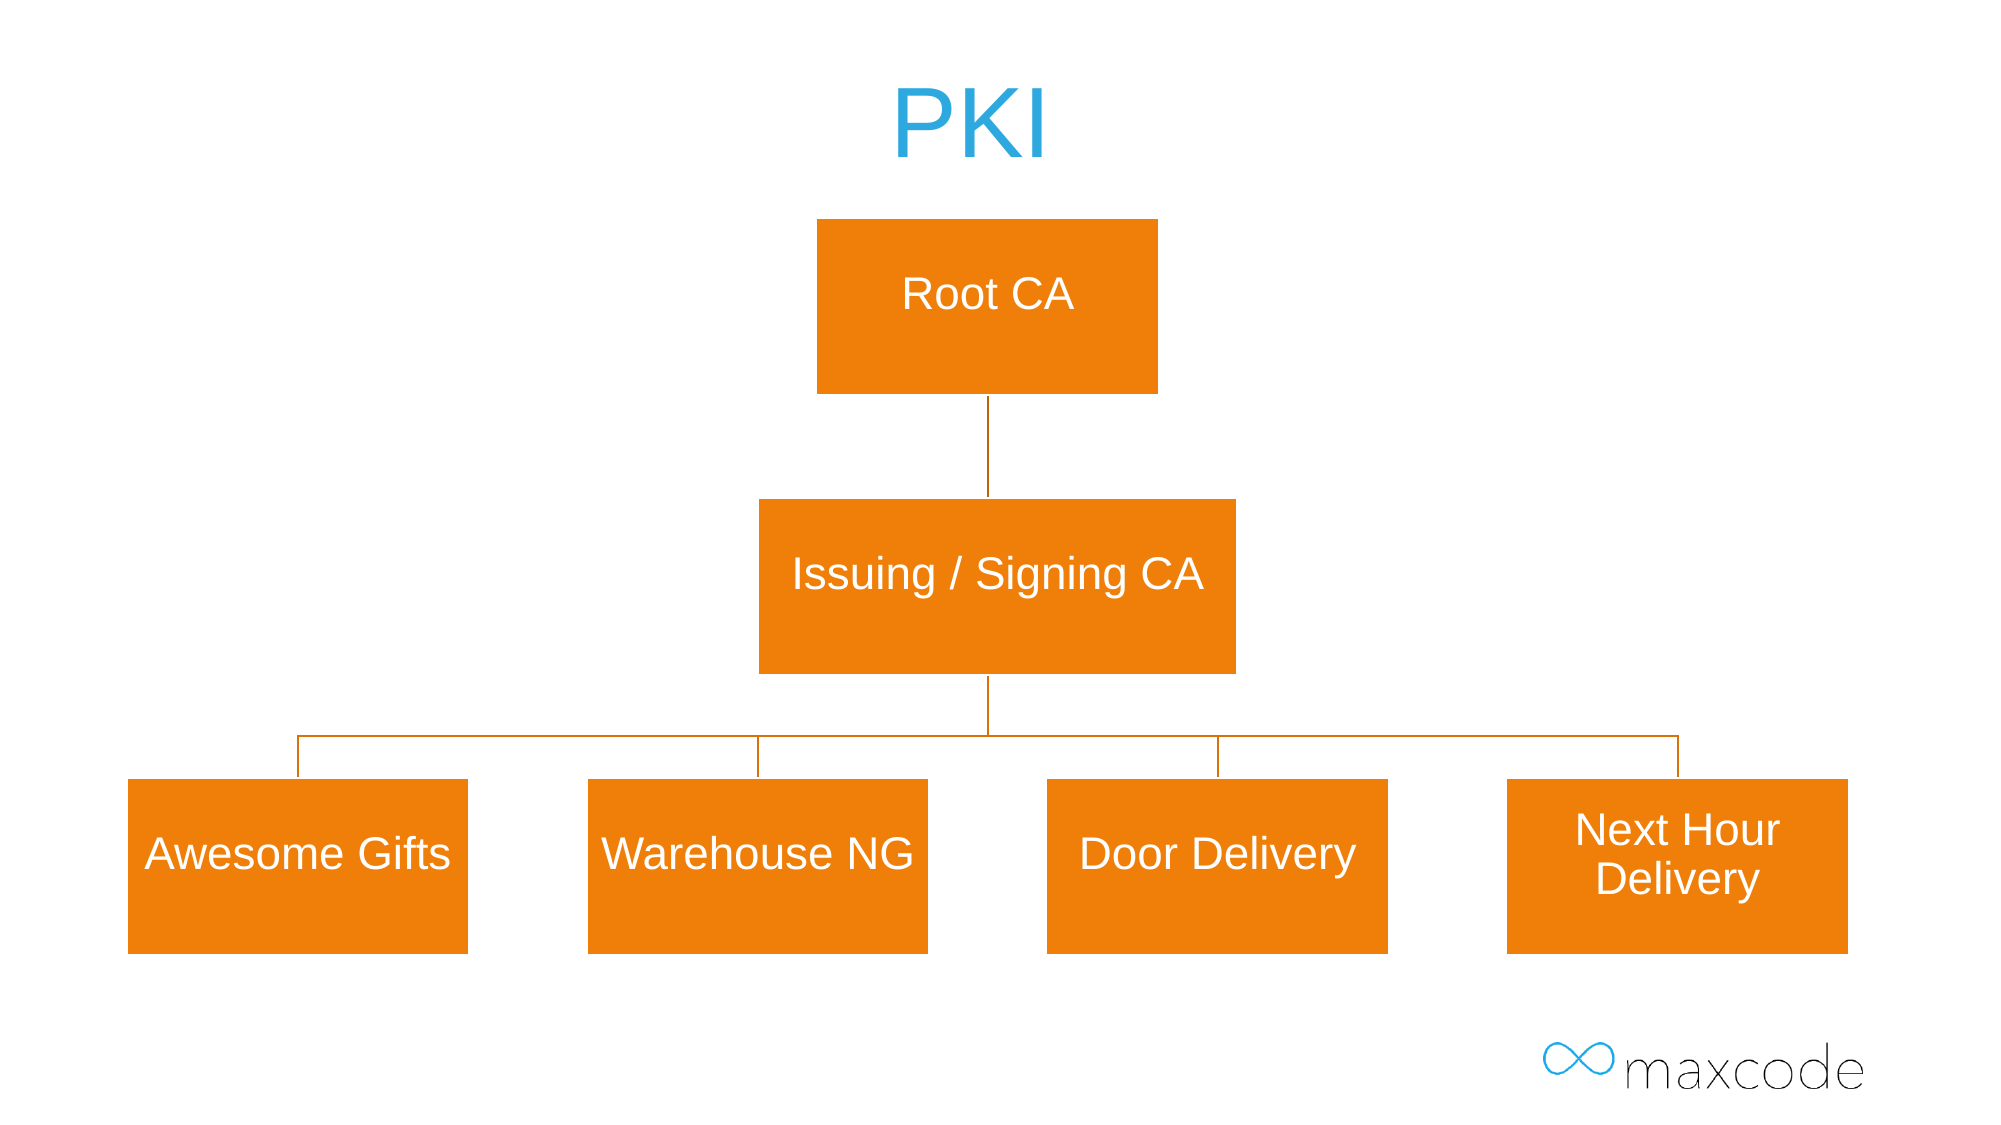

PKI
Root CA

Issuing / Signing CA

Awesome Gifts
Warehouse NG
Door Delivery
Next Hour Delivery